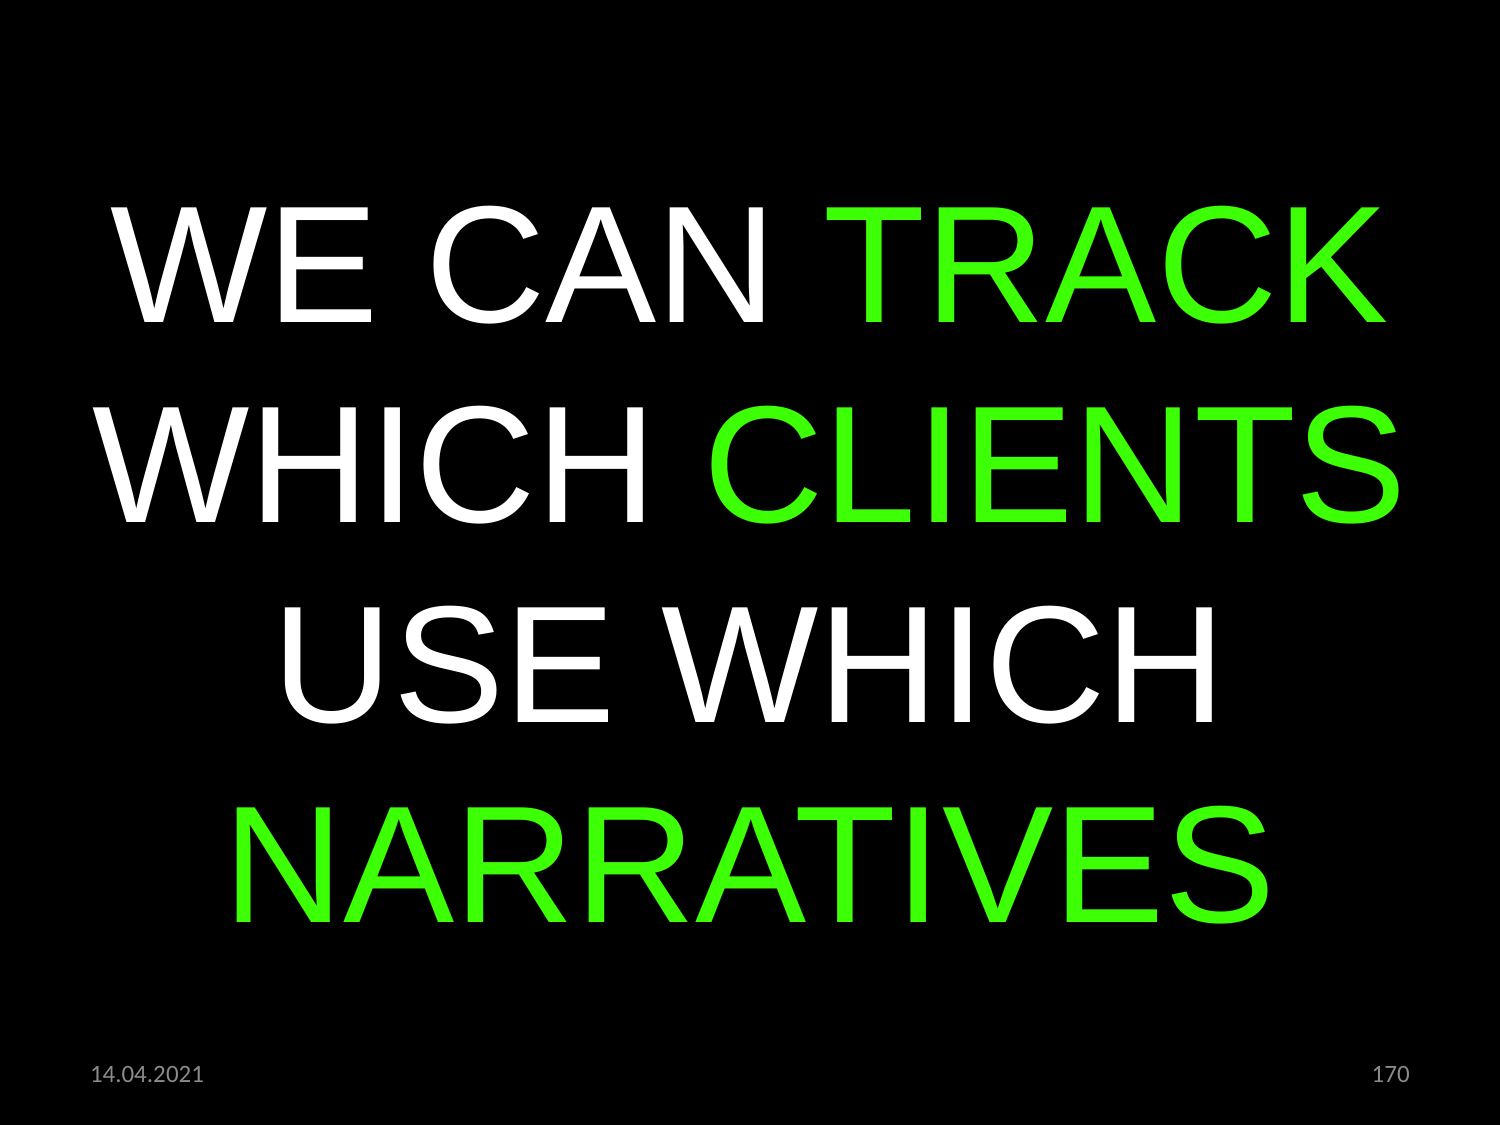

WE CAN TRACK WHICH CLIENTS USE WHICH NARRATIVES
14.04.2021
170